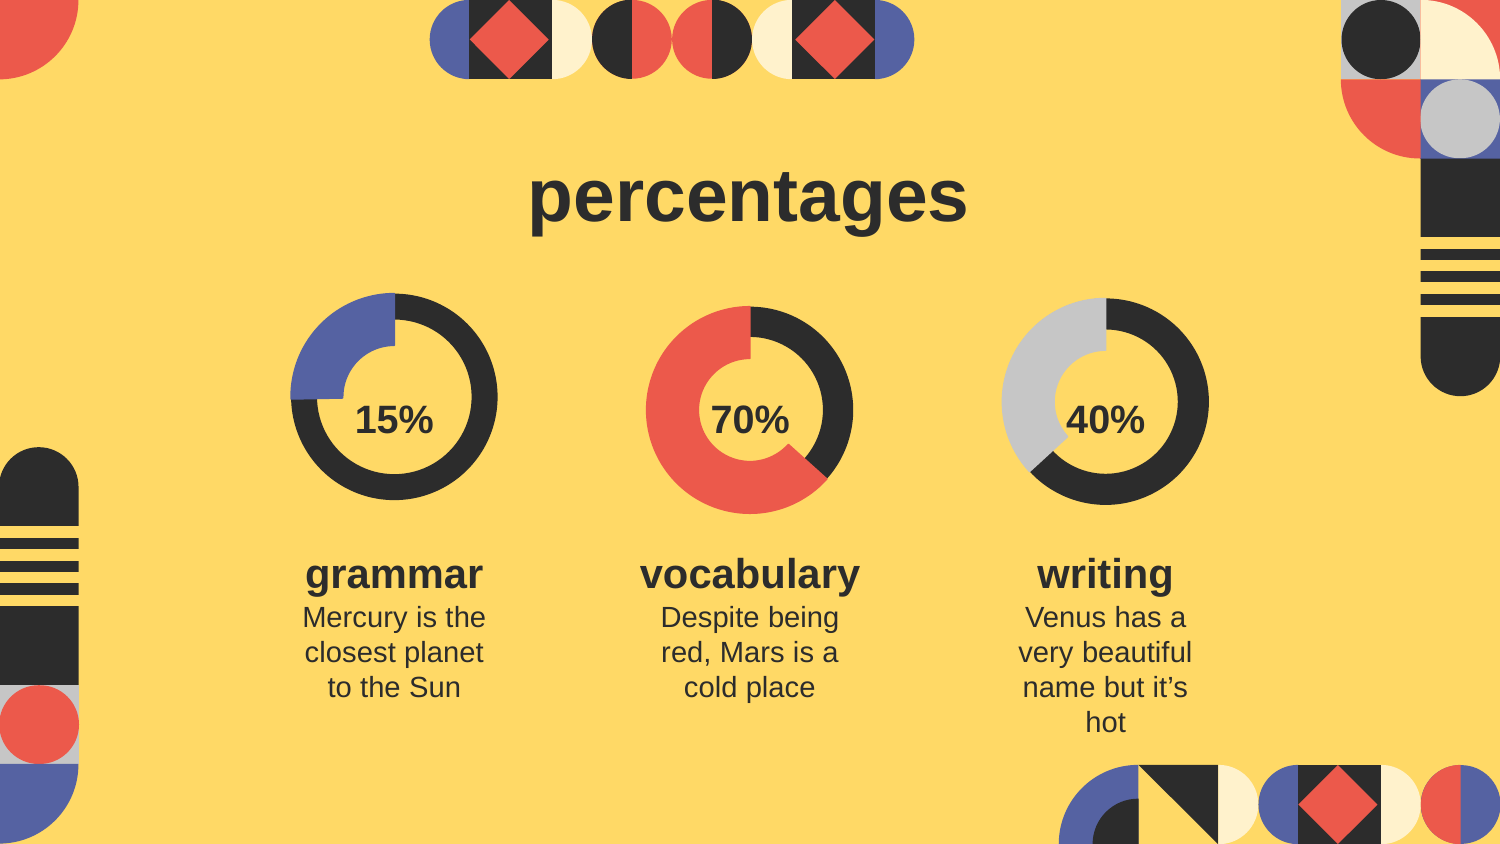

# percentages

70%
40%
15%
writing
grammar
vocabulary
Despite being red, Mars is a cold place
Venus has a very beautiful name but it’s hot
Mercury is the closest planet to the Sun